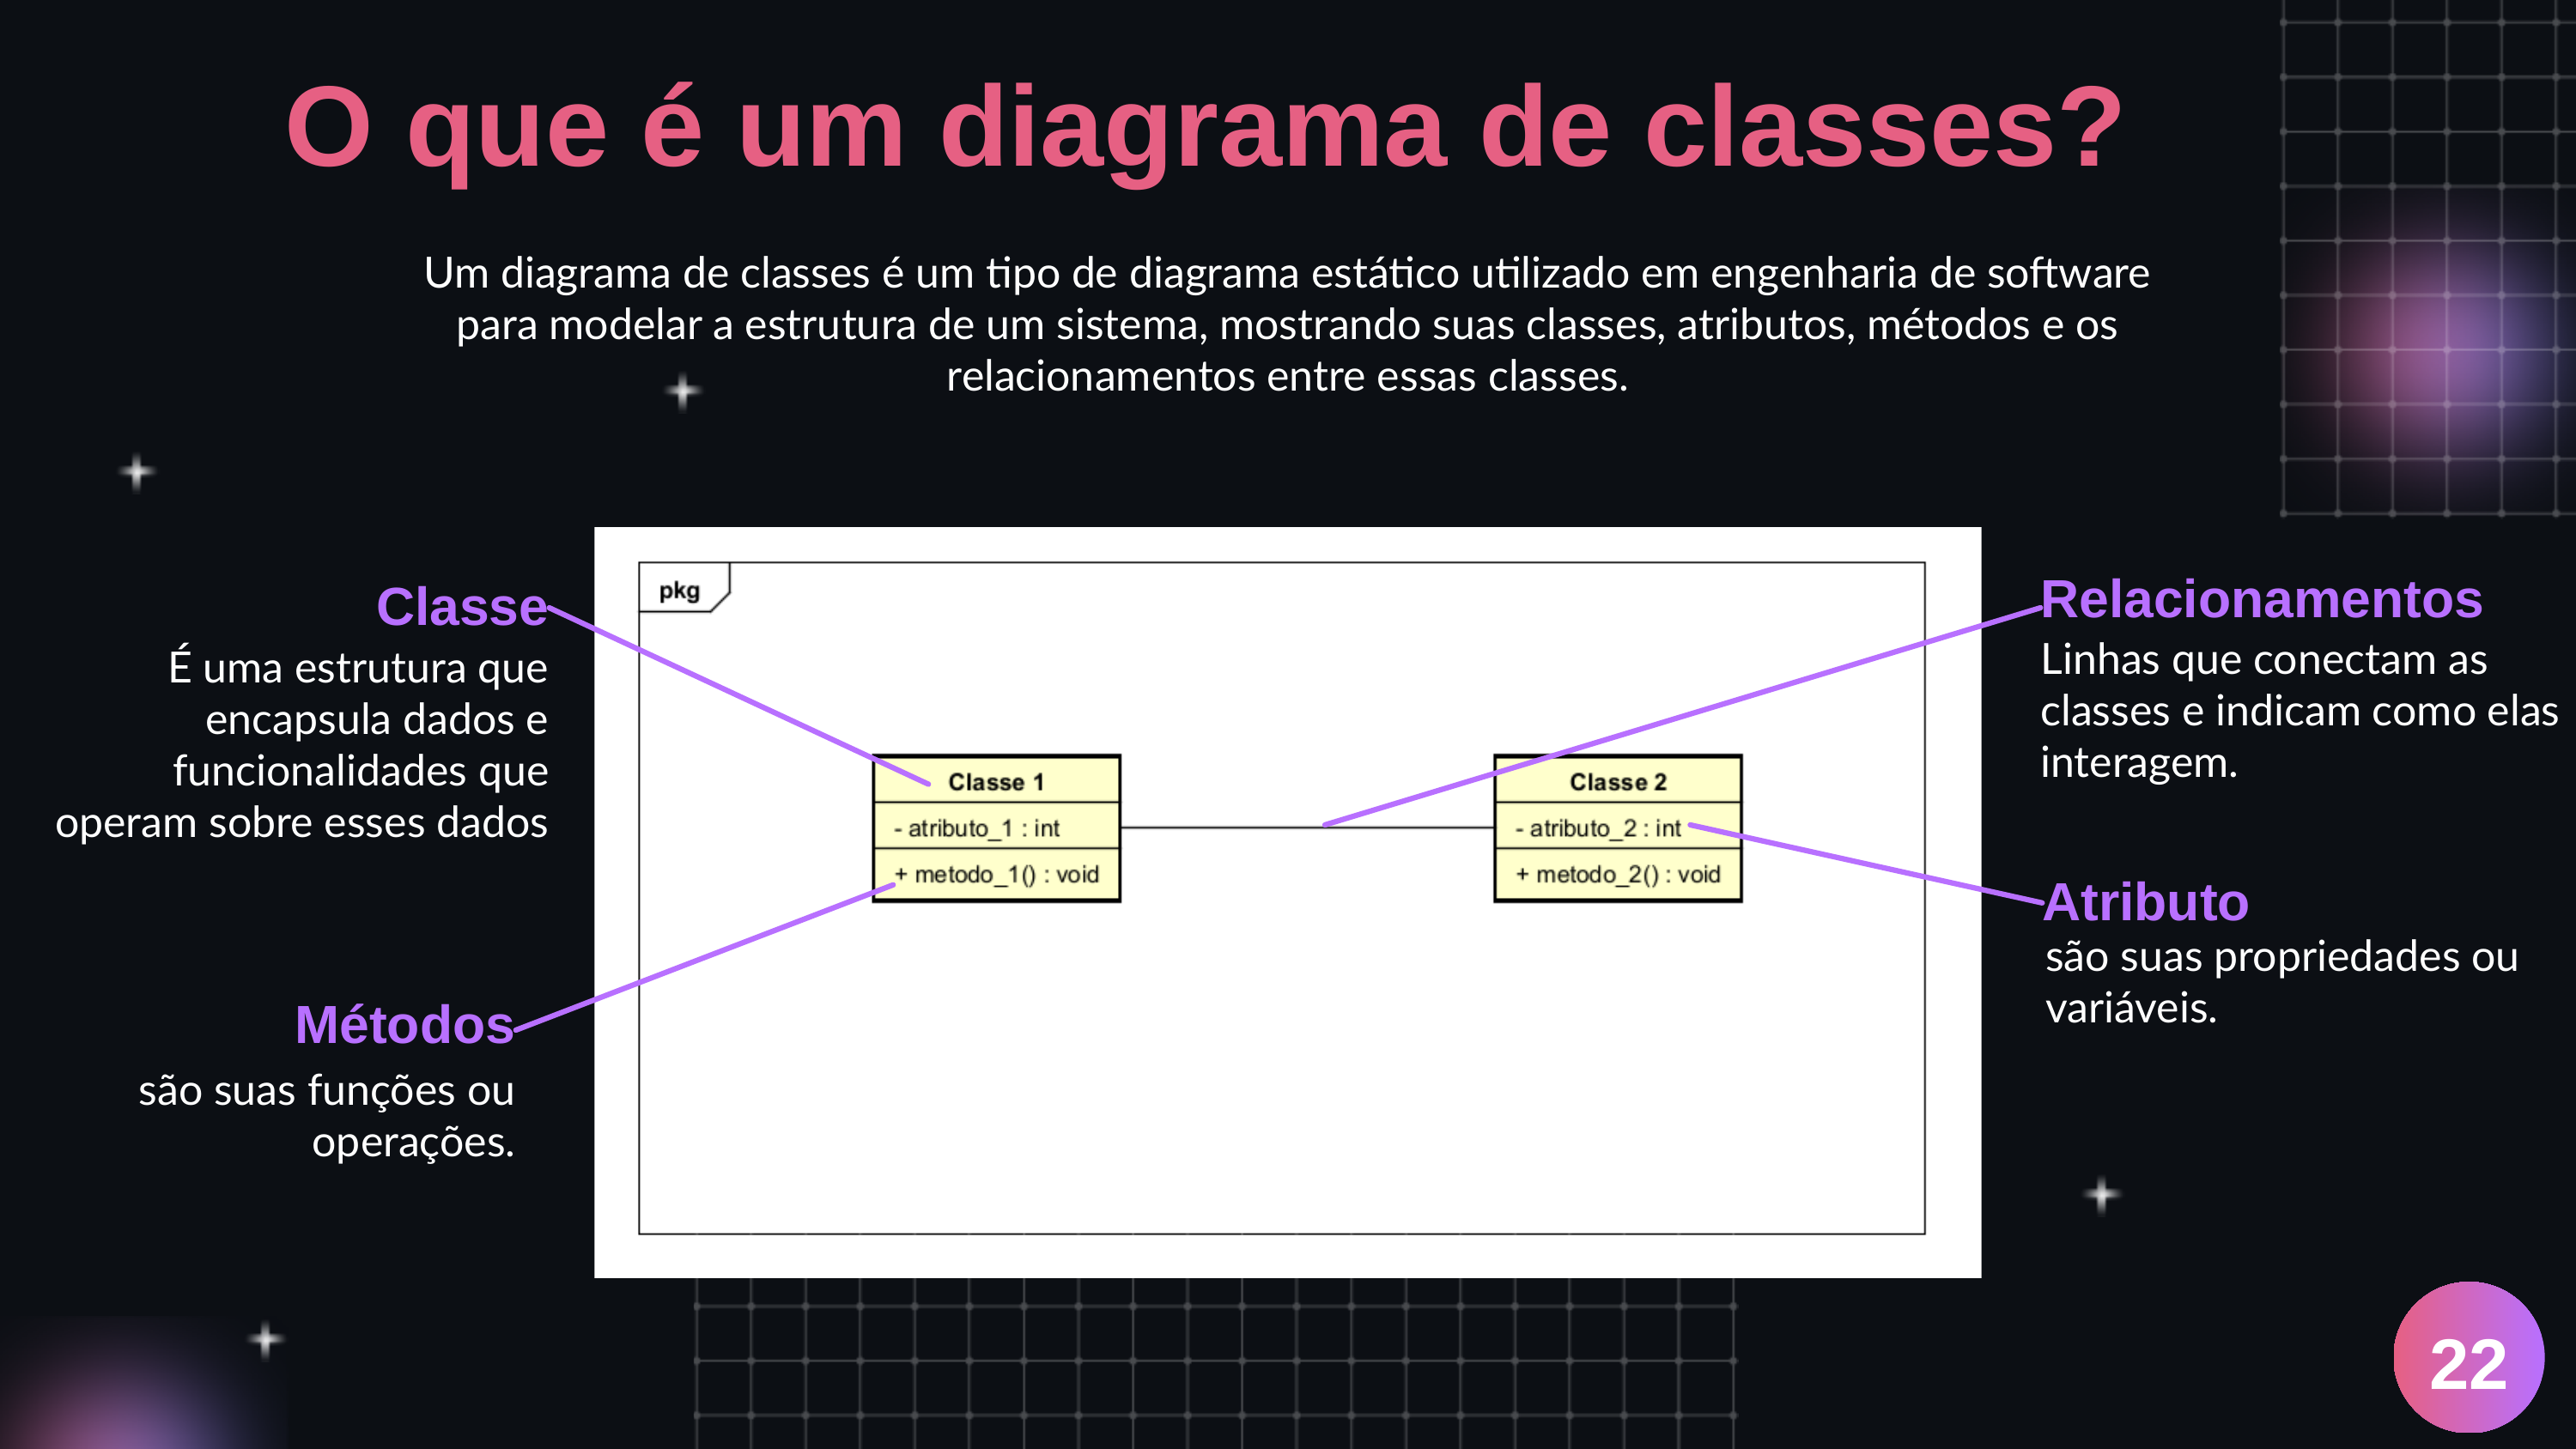

O que é um diagrama de classes?

Um diagrama de classes é um tipo de diagrama estático utilizado em engenharia de software para modelar a estrutura de um sistema, mostrando suas classes, atributos, métodos e os relacionamentos entre essas classes.

Relacionamentos
Linhas que conectam as classes e indicam como elas interagem.
Classe
É uma estrutura que encapsula dados e funcionalidades que operam sobre esses dados

Atributo
são suas propriedades ou variáveis.

Métodos
são suas funções ou operações.

22